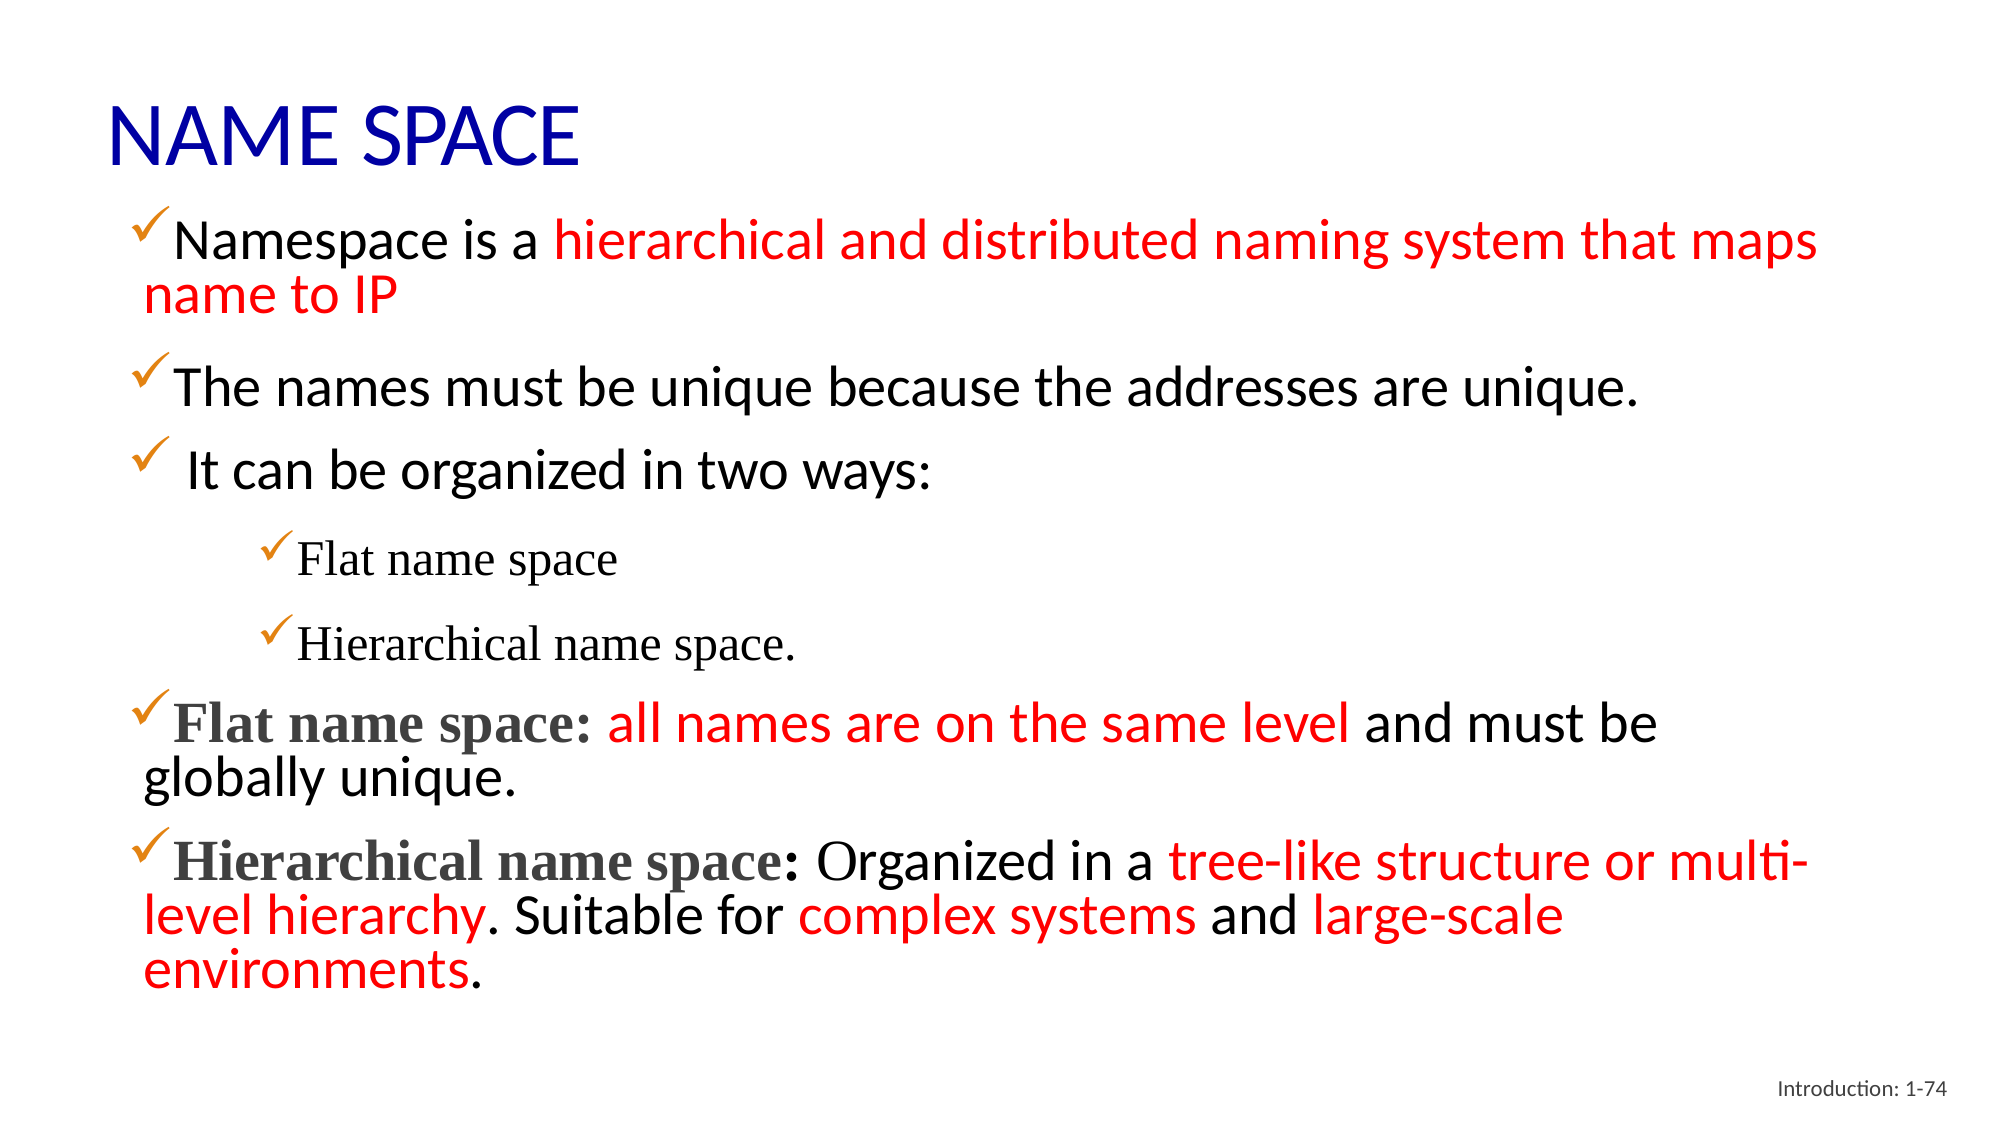

# NAME SPACE
Namespace is a hierarchical and distributed naming system that maps name to IP
The names must be unique because the addresses are unique.
 It can be organized in two ways:
Flat name space
Hierarchical name space.
Flat name space: all names are on the same level and must be globally unique.
Hierarchical name space: Organized in a tree-like structure or multi-level hierarchy. Suitable for complex systems and large-scale environments.

74